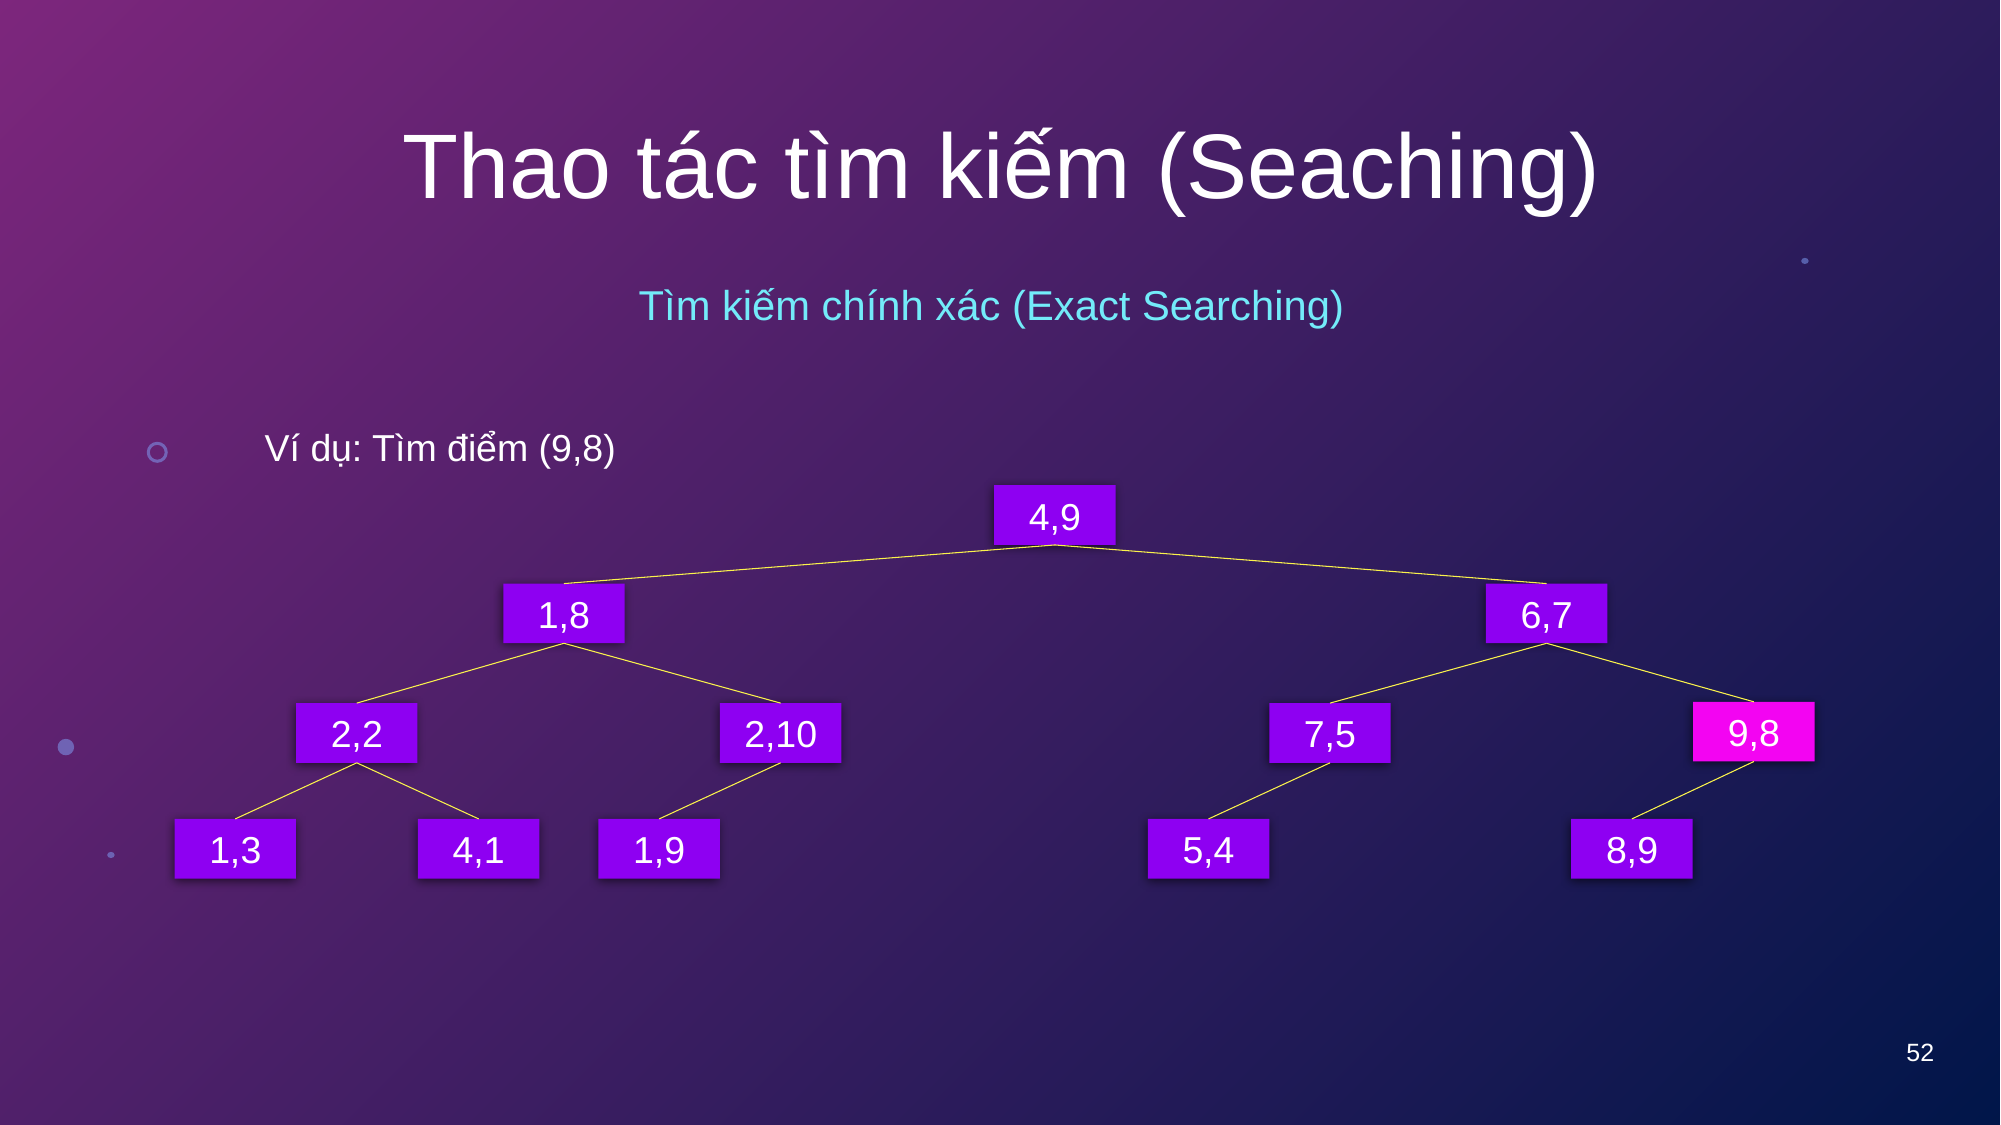

# Thao tác tìm kiếm (Seaching)
Tìm kiếm chính xác (Exact Searching)
Tìm kiếm vùng (Range Searching)
Ví dụ: Tìm điểm (9,8)
4,9
1,8
6,7
9,8
2,2
2,10
7,5
1,3
4,1
1,9
5,4
8,9
52